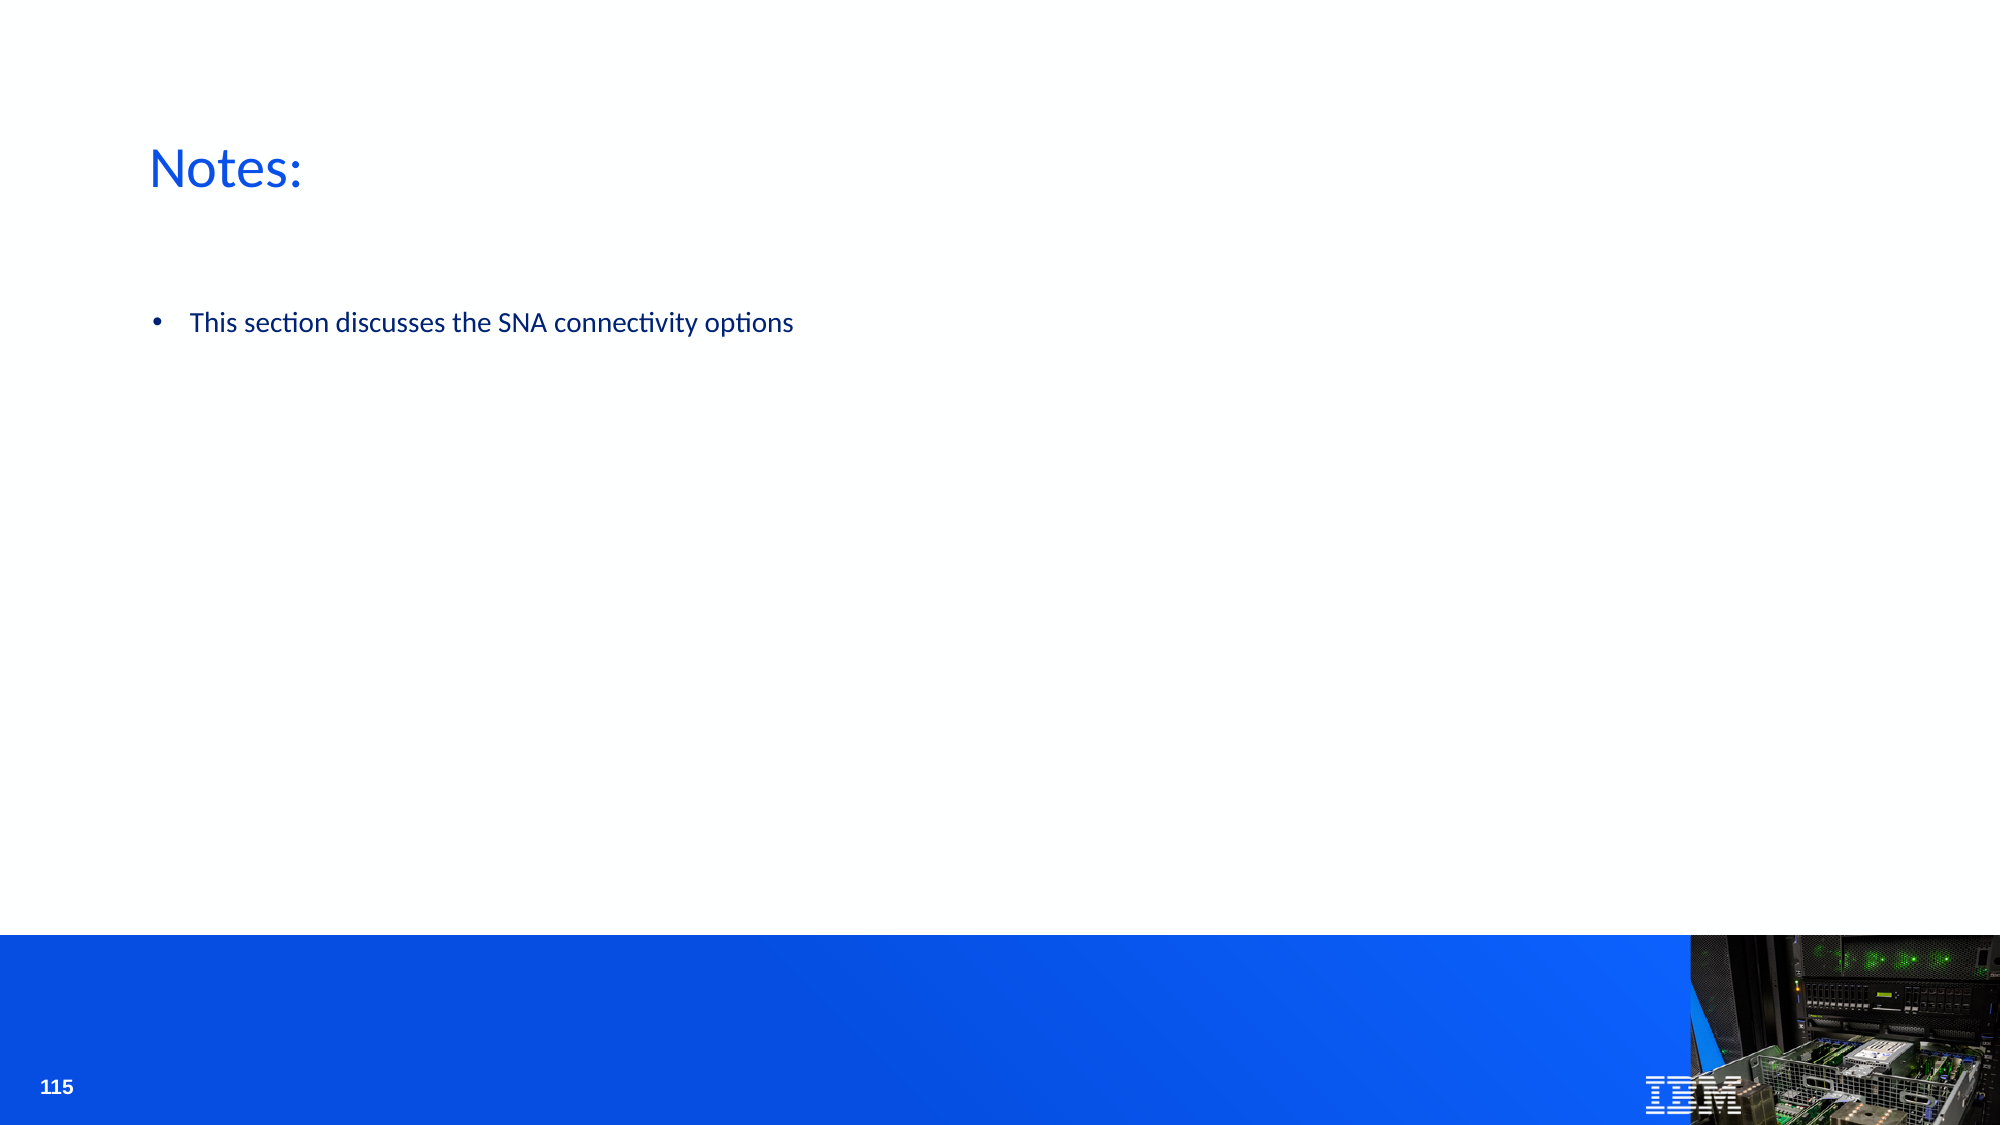

# Notes:
This section discusses the SNA connectivity options
115